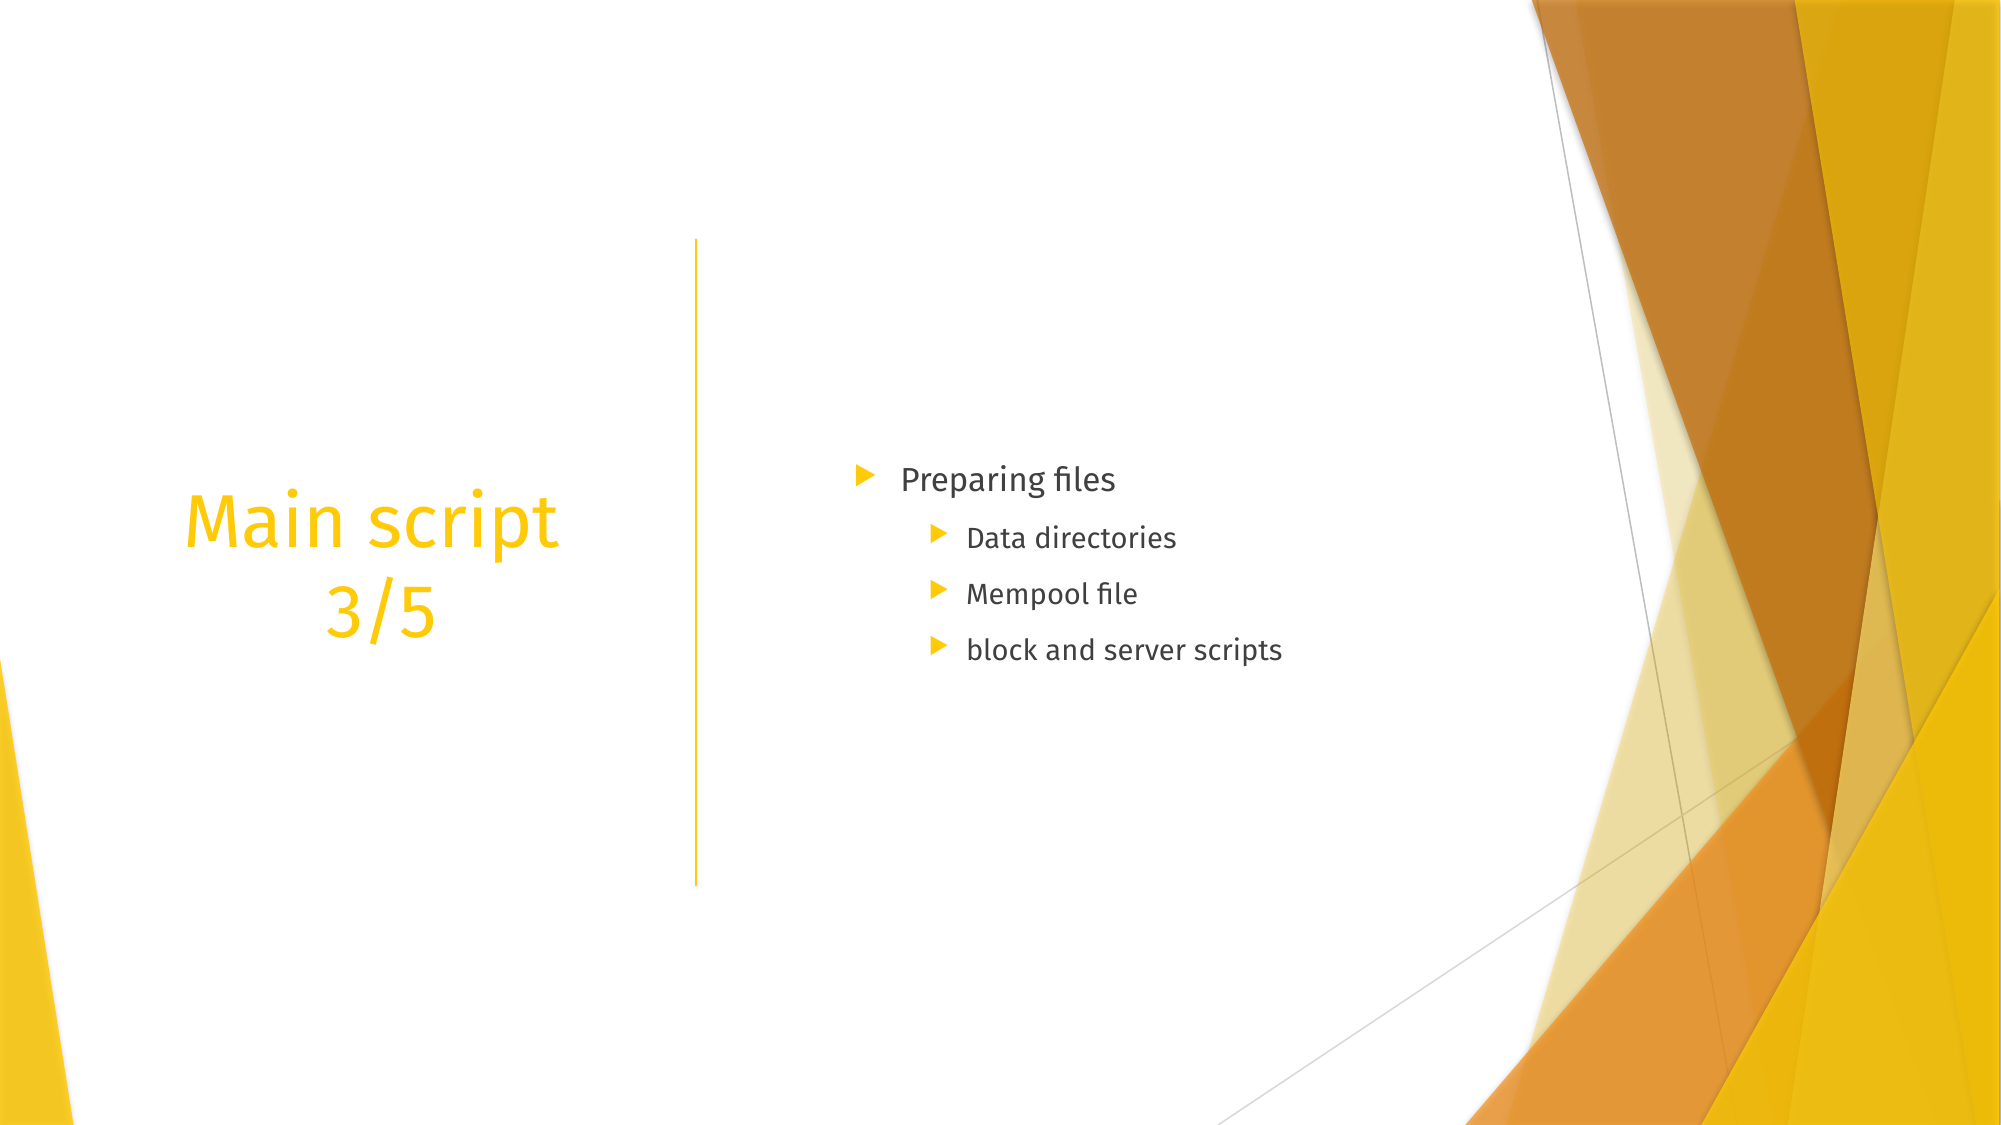

# Main script 3/5
Preparing files
Data directories
Mempool file
block and server scripts